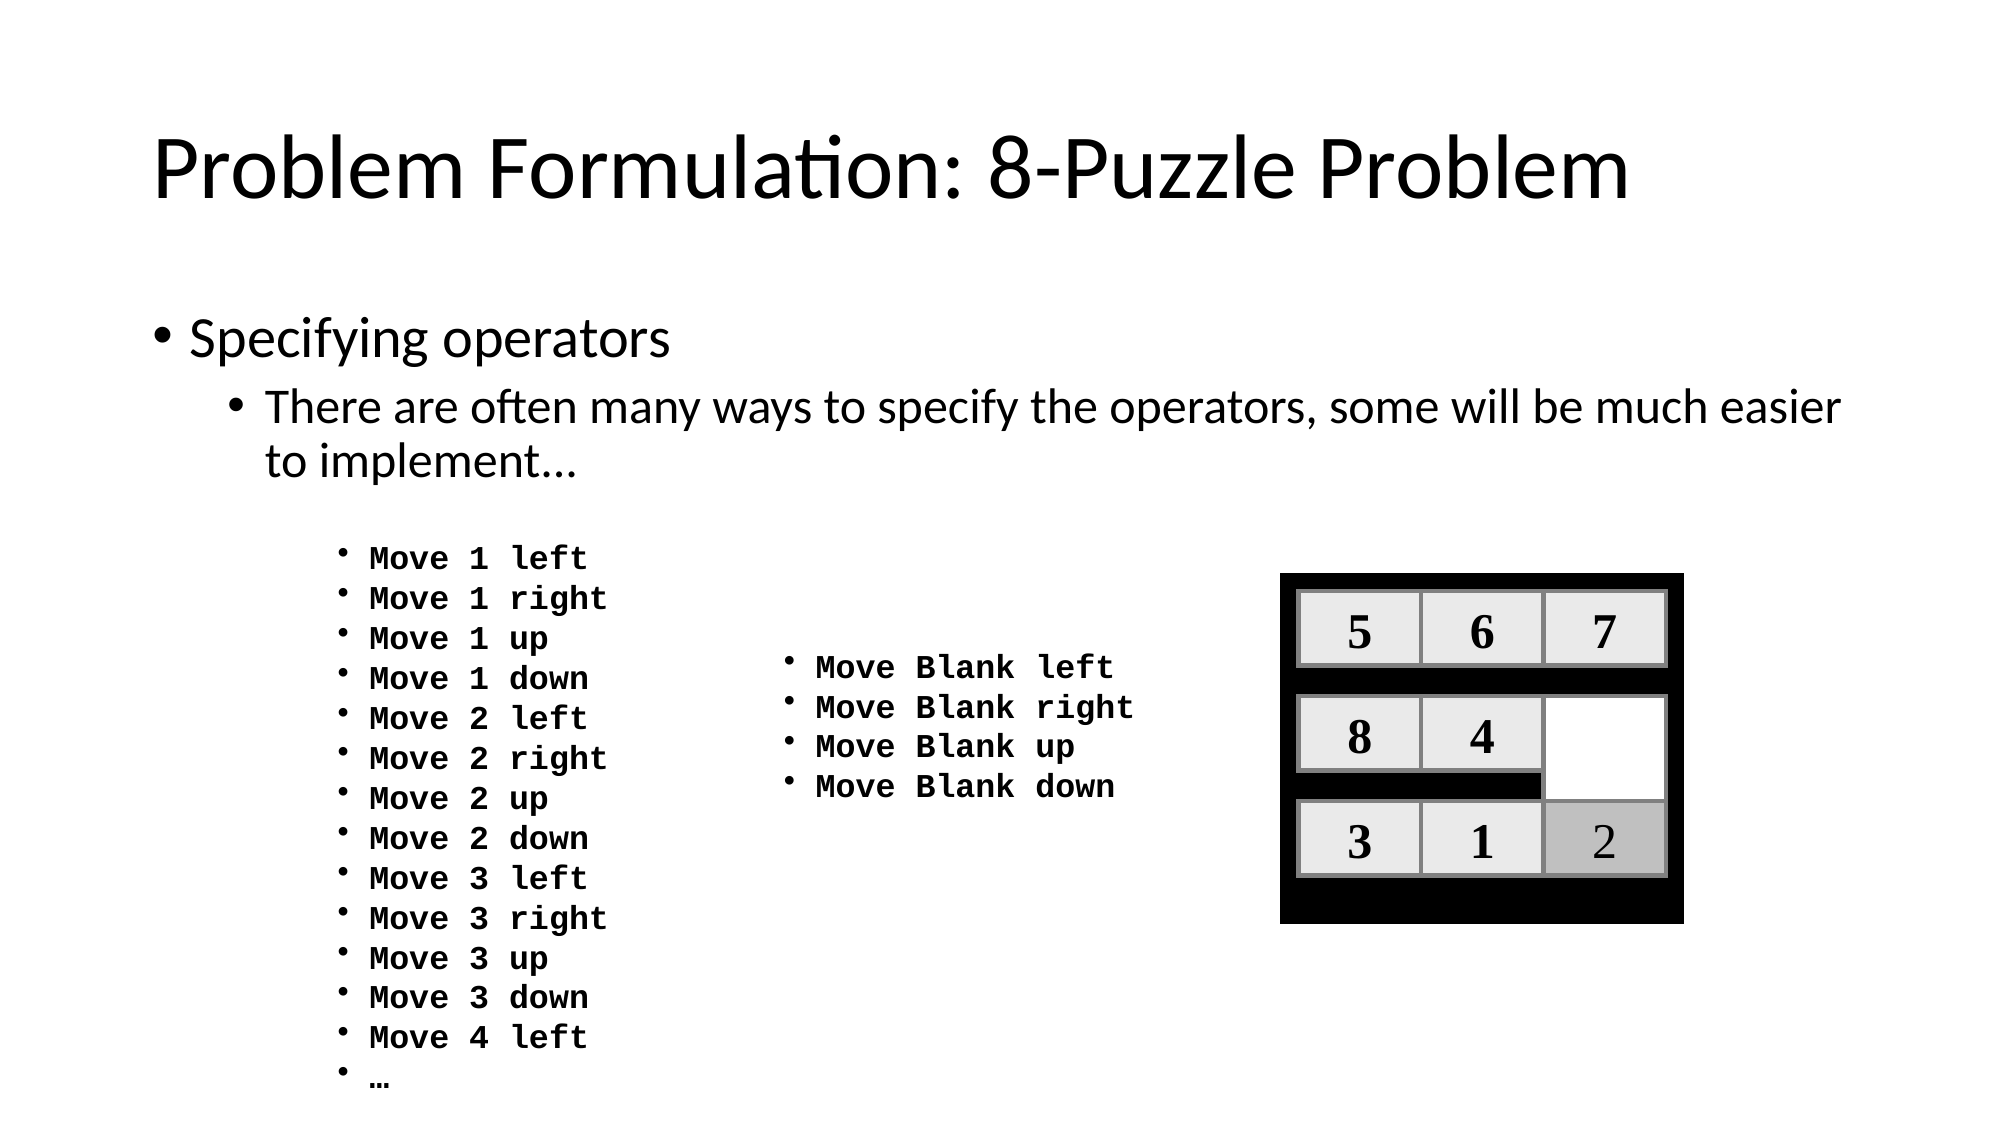

# Problem Formulation: 8-Puzzle Problem
Specifying operators
There are often many ways to specify the operators, some will be much easier to implement...

 Move 1 left
 Move 1 right
 Move 1 up
 Move 1 down
 Move 2 left
 Move 2 right
 Move 2 up
 Move 2 down
 Move 3 left
 Move 3 right
 Move 3 up
 Move 3 down
 Move 4 left
 …

5
6
7
8
4

3
1
2
 Move Blank left
 Move Blank right
 Move Blank up
 Move Blank down